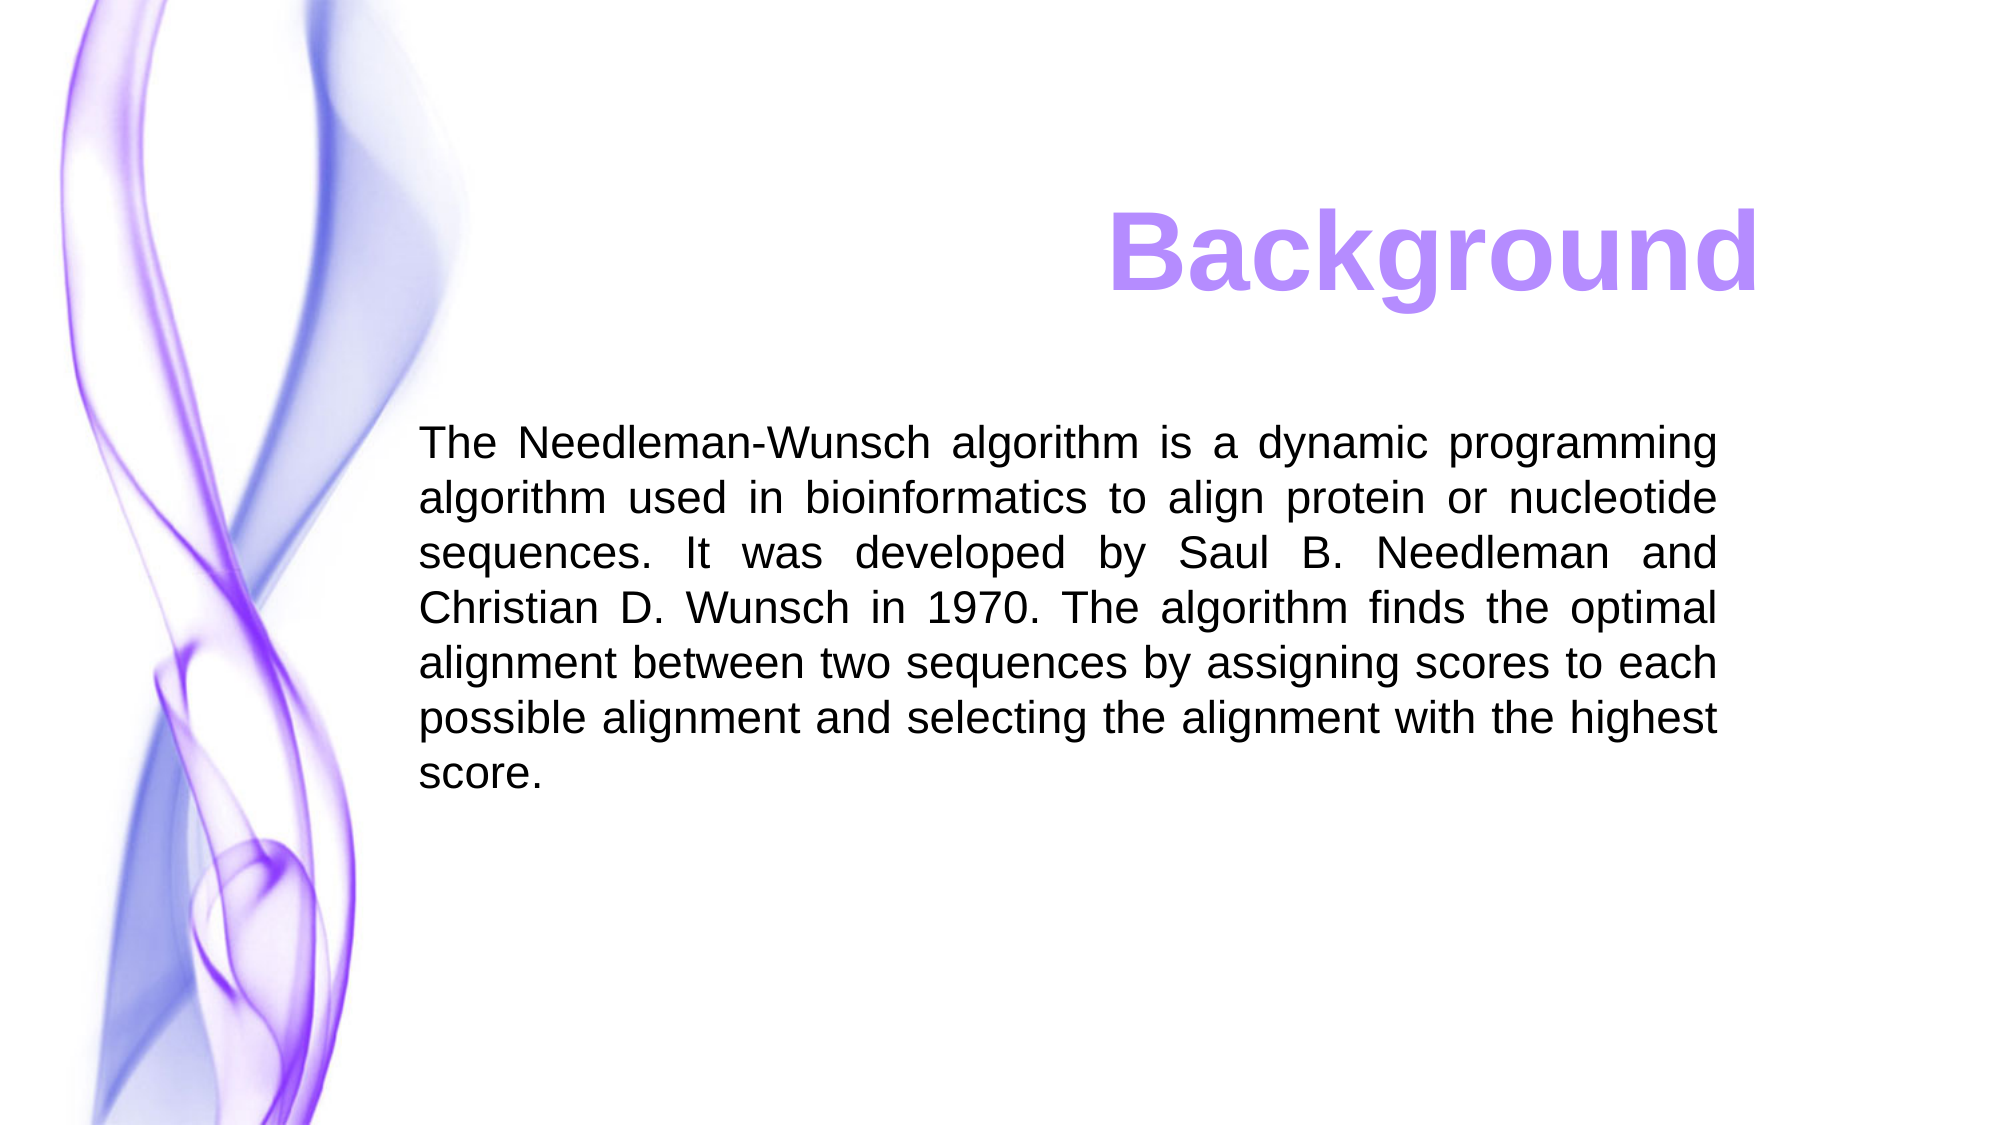

Background
The Needleman-Wunsch algorithm is a dynamic programming algorithm used in bioinformatics to align protein or nucleotide sequences. It was developed by Saul B. Needleman and Christian D. Wunsch in 1970. The algorithm finds the optimal alignment between two sequences by assigning scores to each possible alignment and selecting the alignment with the highest score.